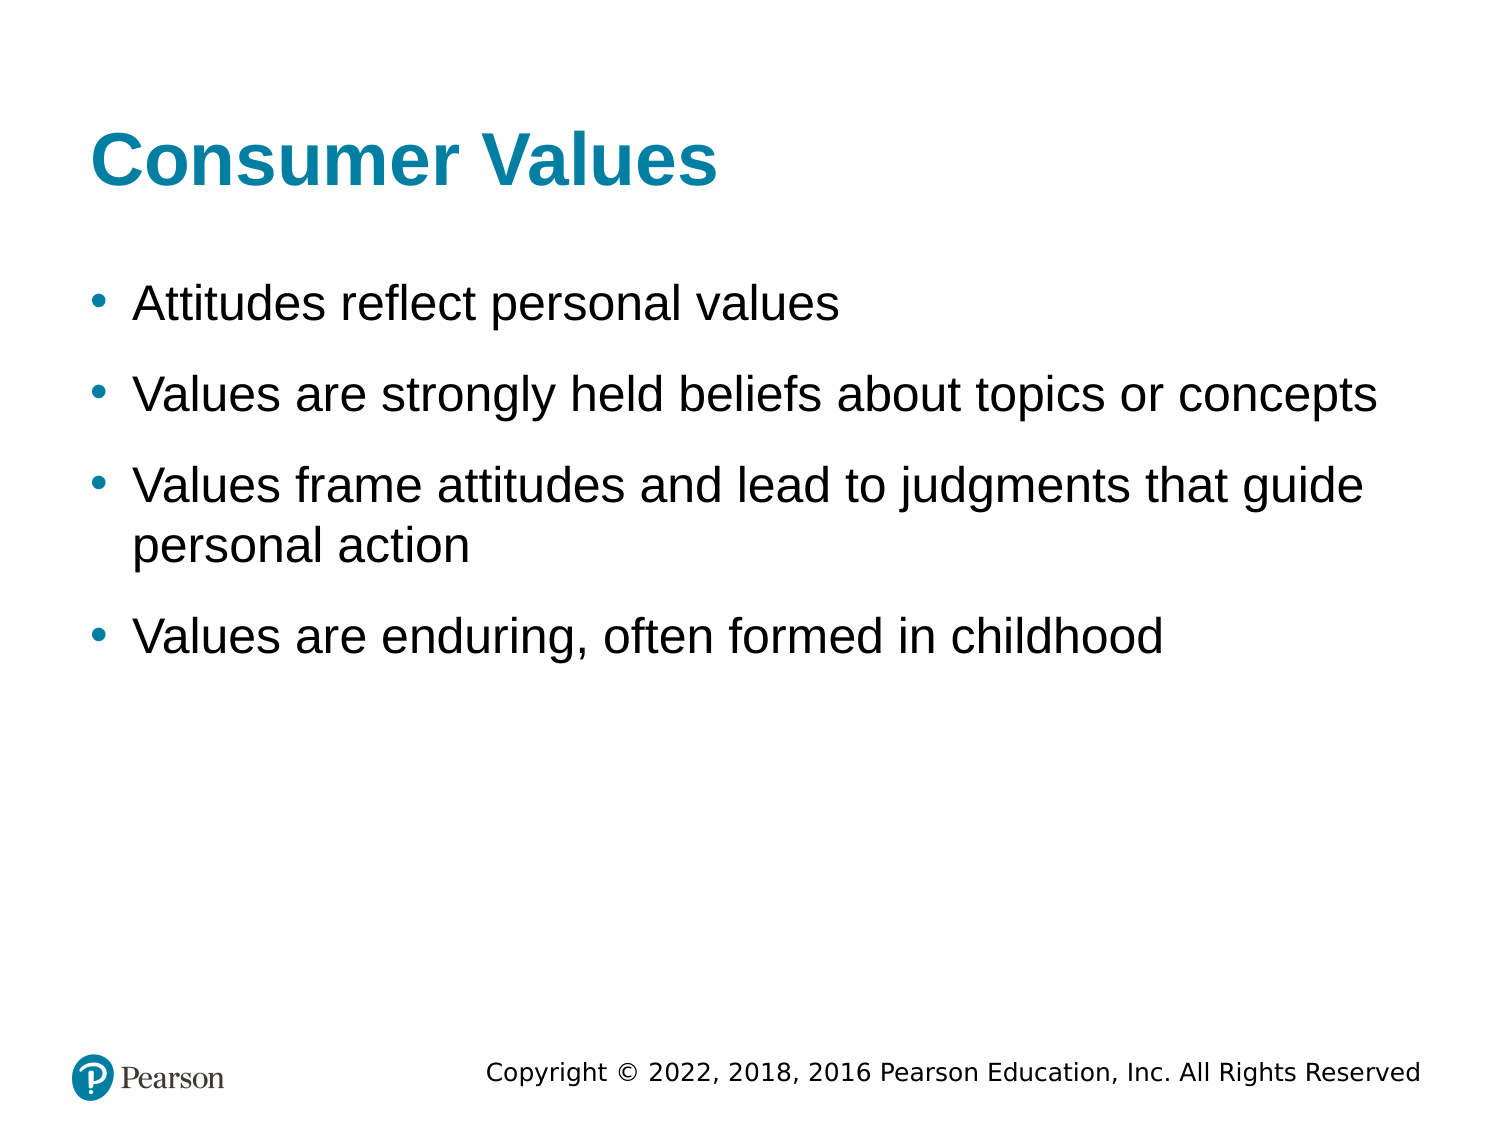

# Consumer Values
Attitudes reflect personal values
Values are strongly held beliefs about topics or concepts
Values frame attitudes and lead to judgments that guide personal action
Values are enduring, often formed in childhood